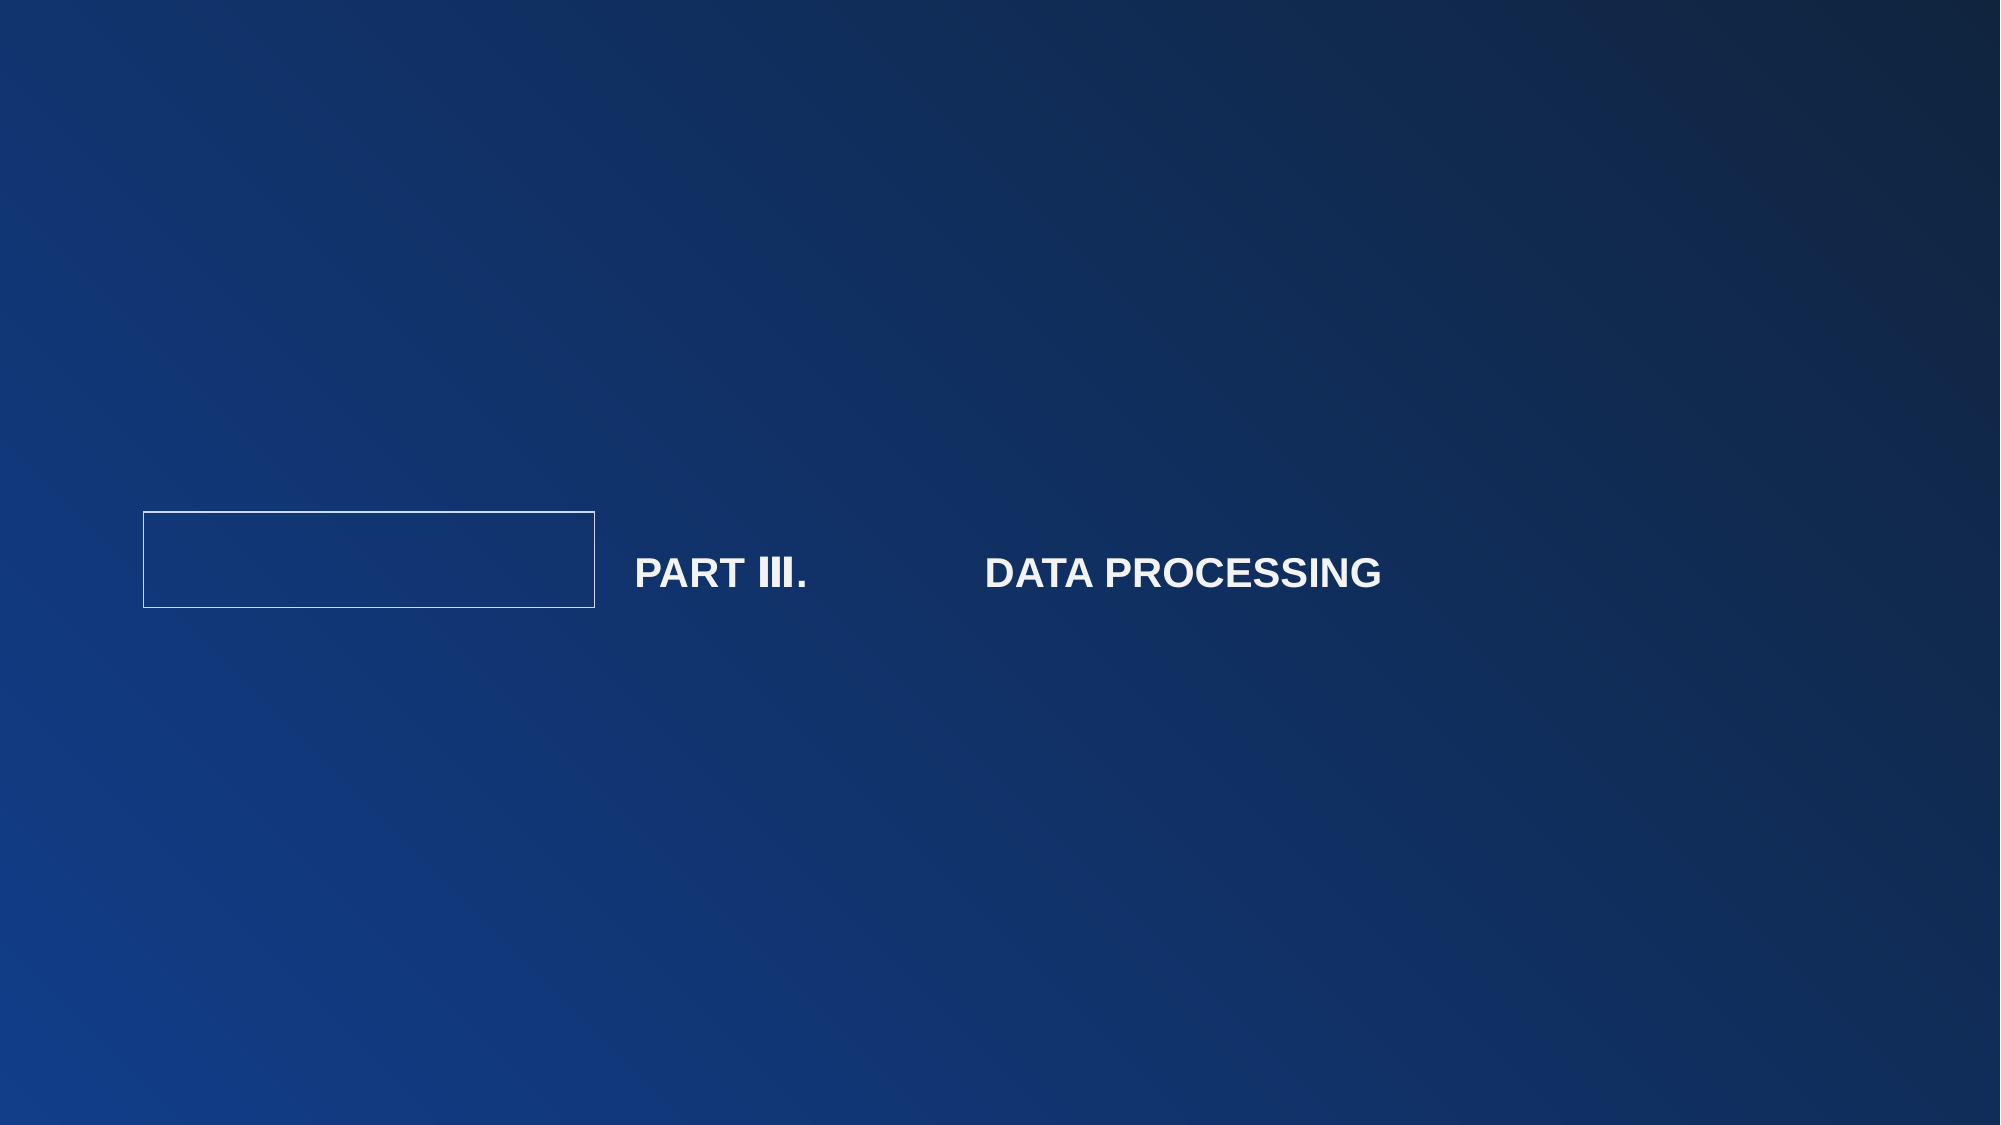

|  |
| --- |
| PART Ⅲ. | DATA PROCESSING |
| --- | --- |